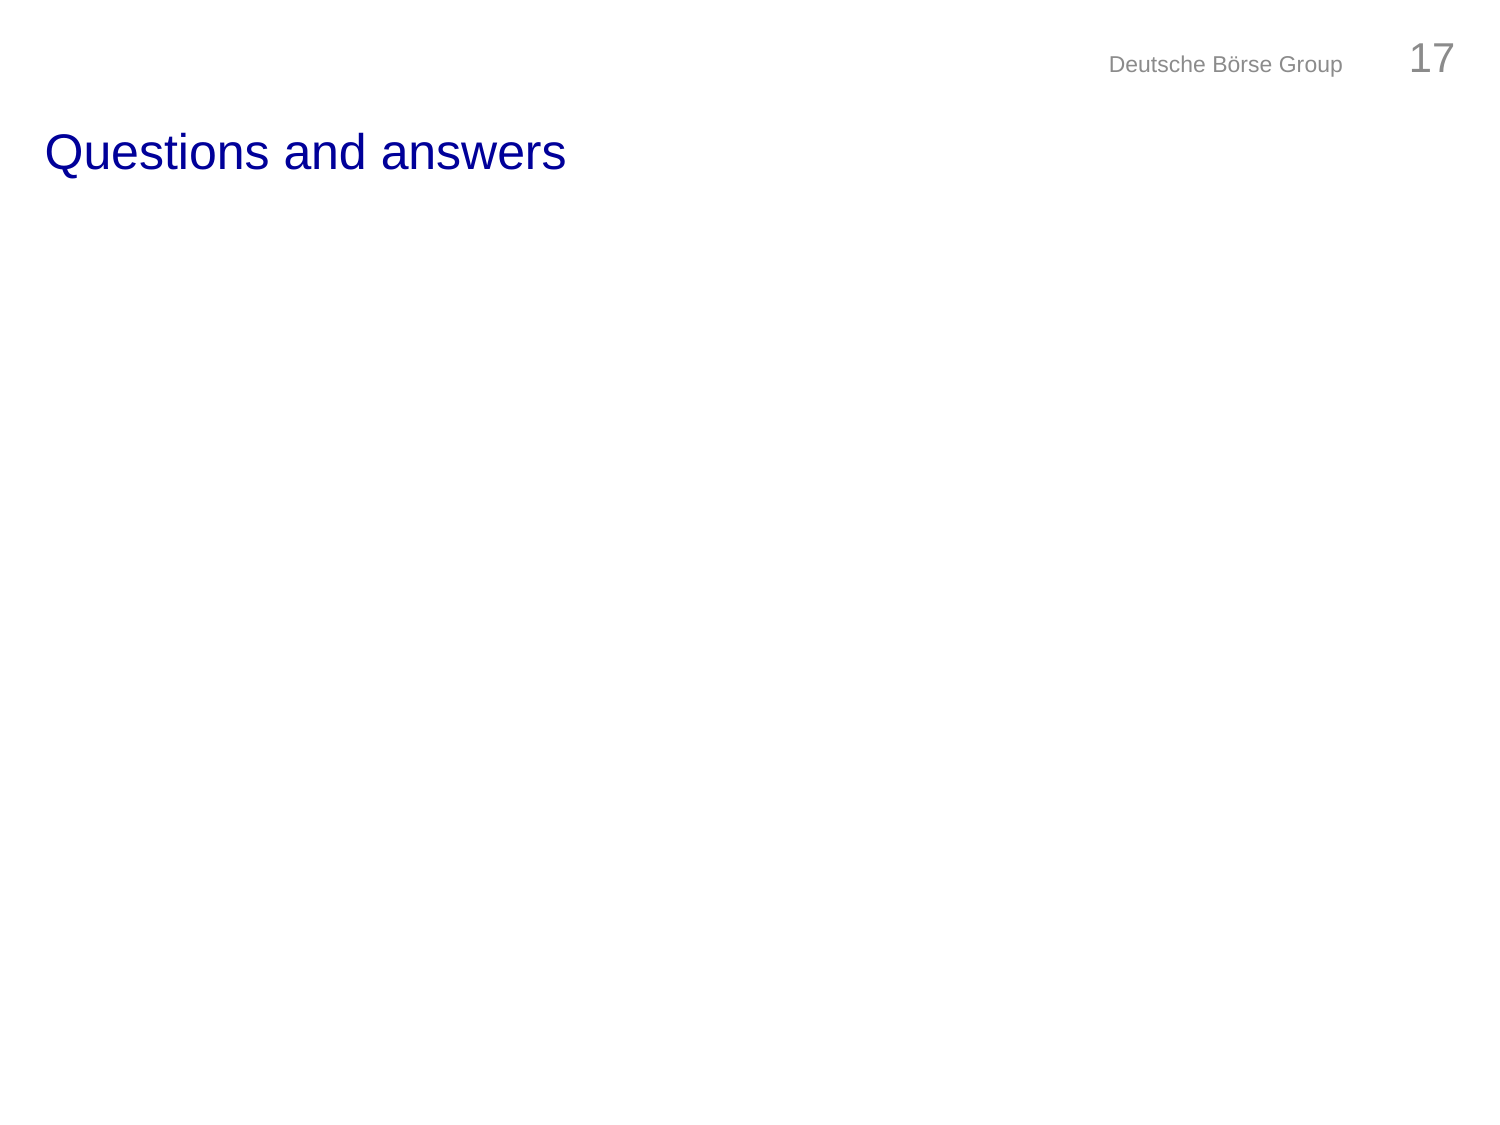

Deutsche Börse Group	17
# Questions and answers